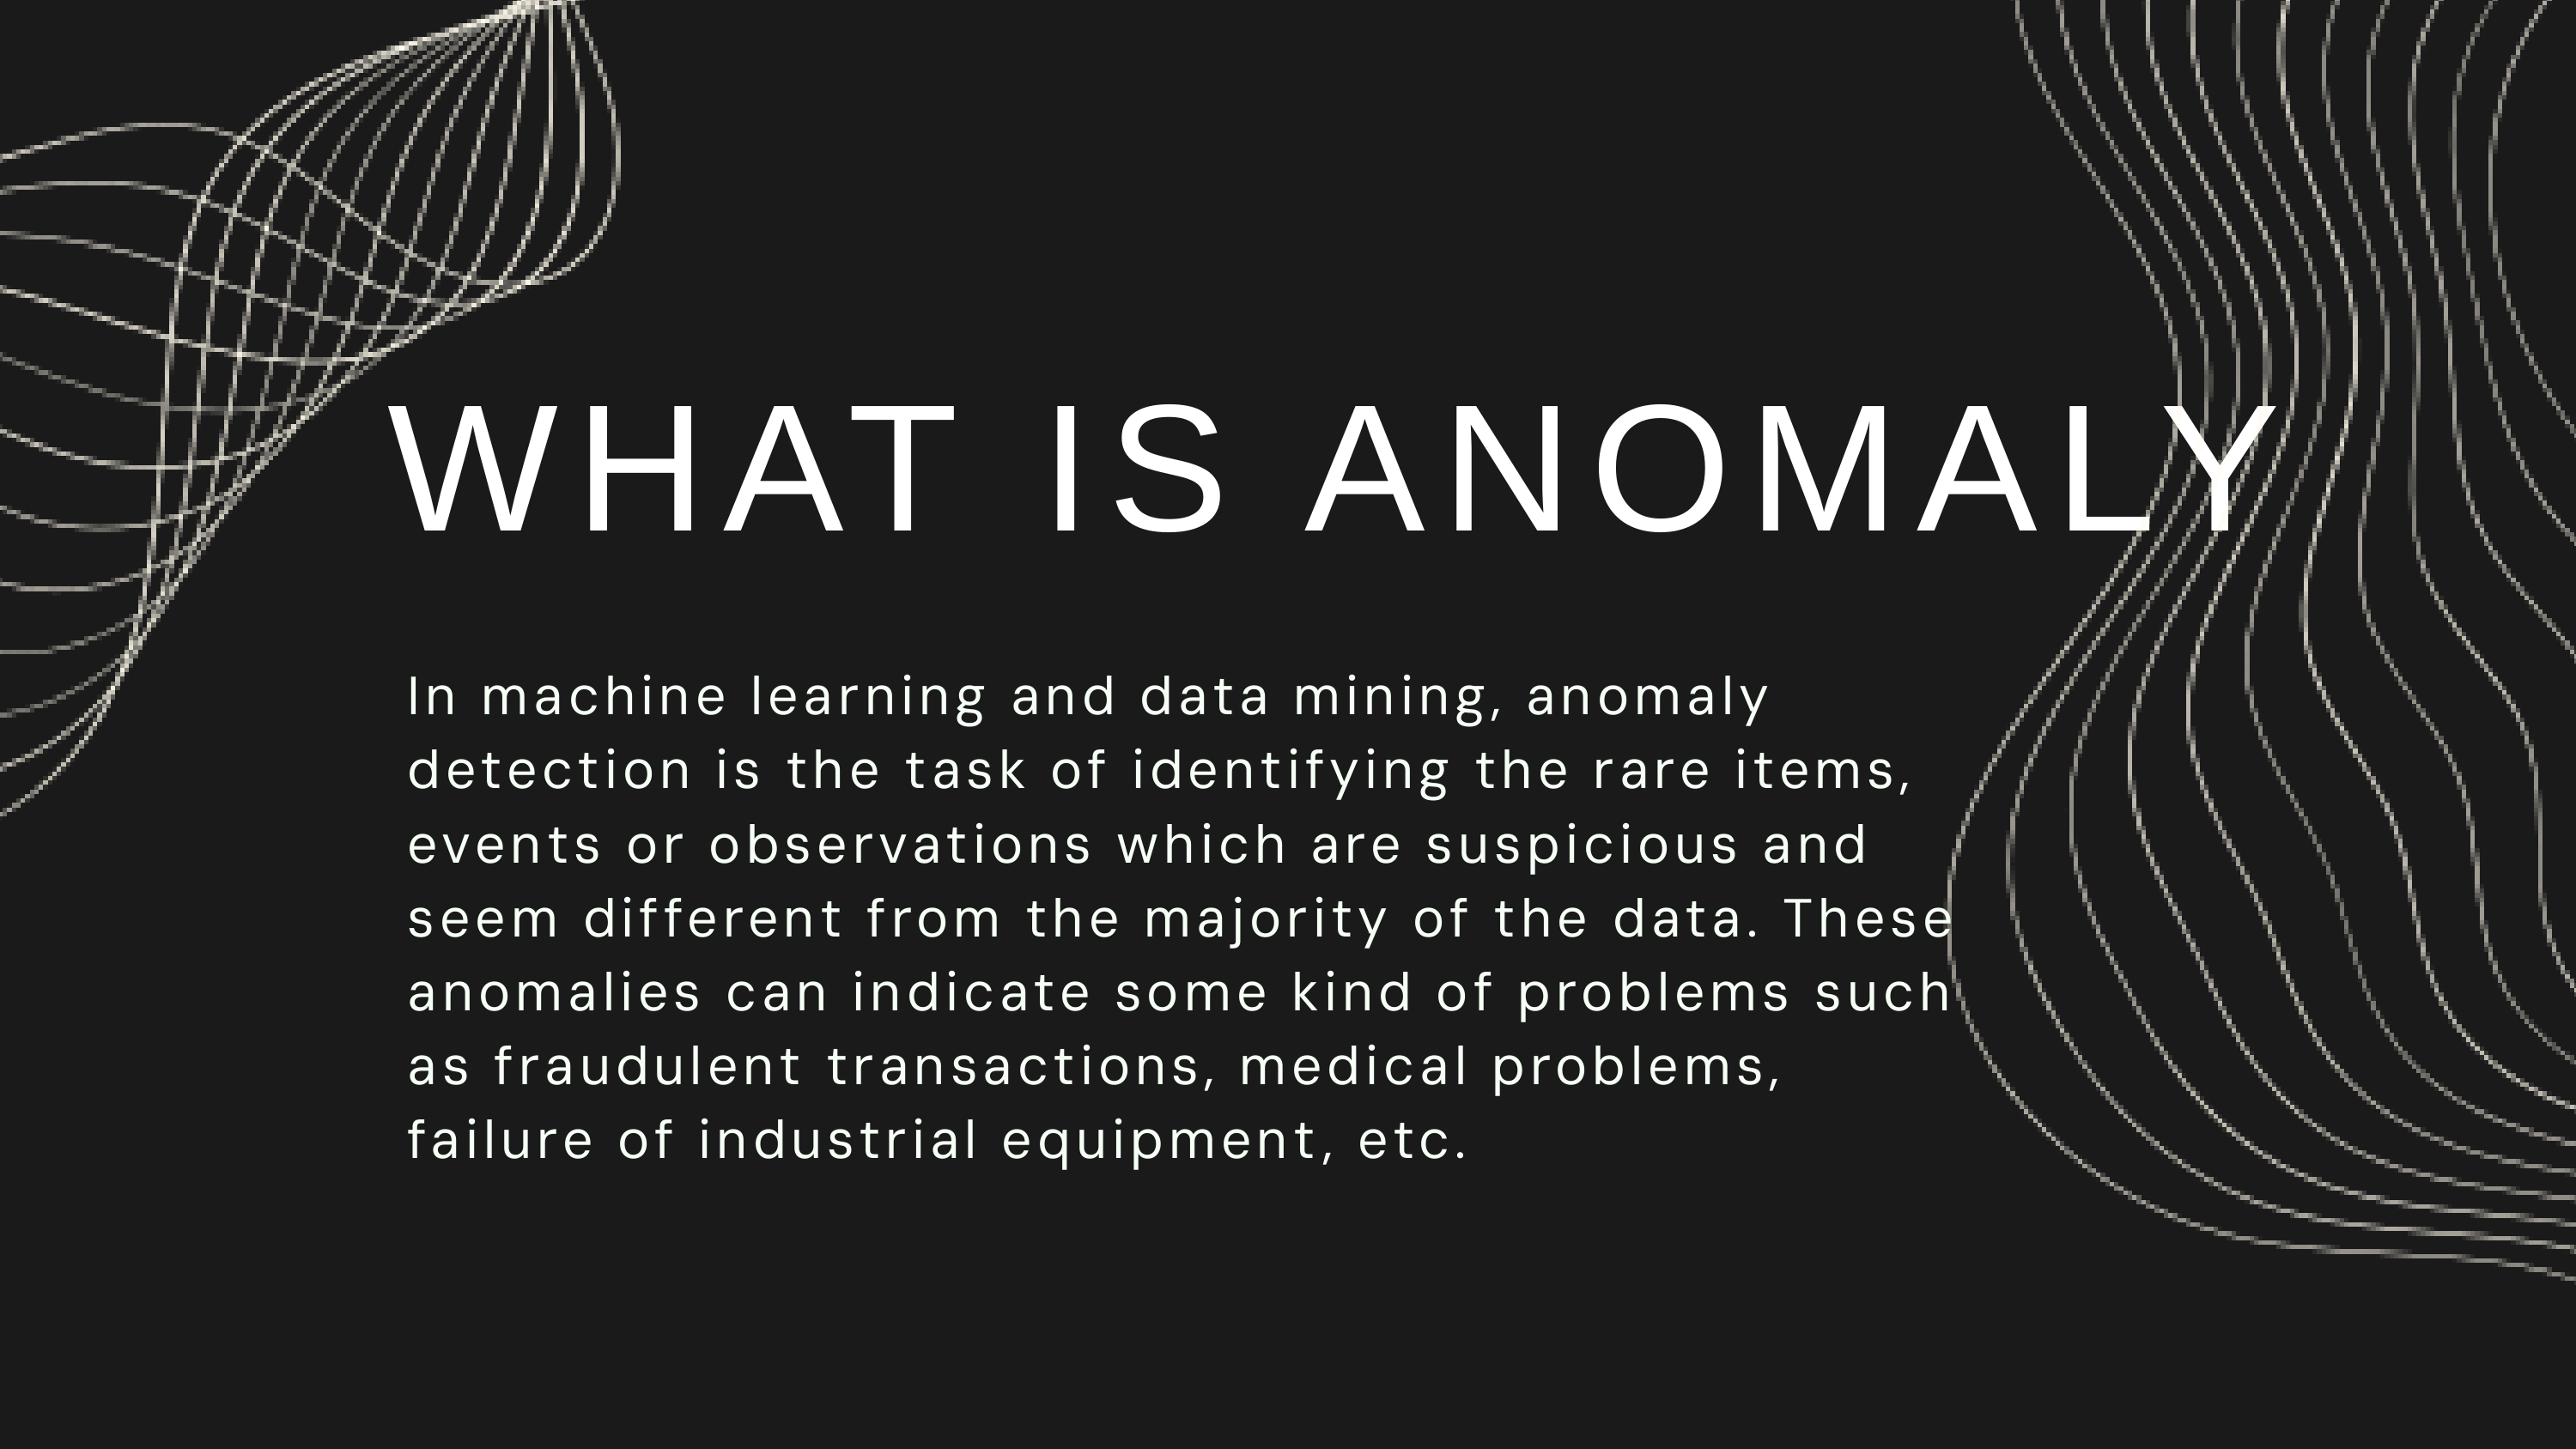

WHAT IS ANOMALY

In machine learning and data mining, anomaly detection is the task of identifying the rare items, events or observations which are suspicious and seem different from the majority of the data. These anomalies can indicate some kind of problems such as fraudulent transactions, medical problems, failure of industrial equipment, etc.